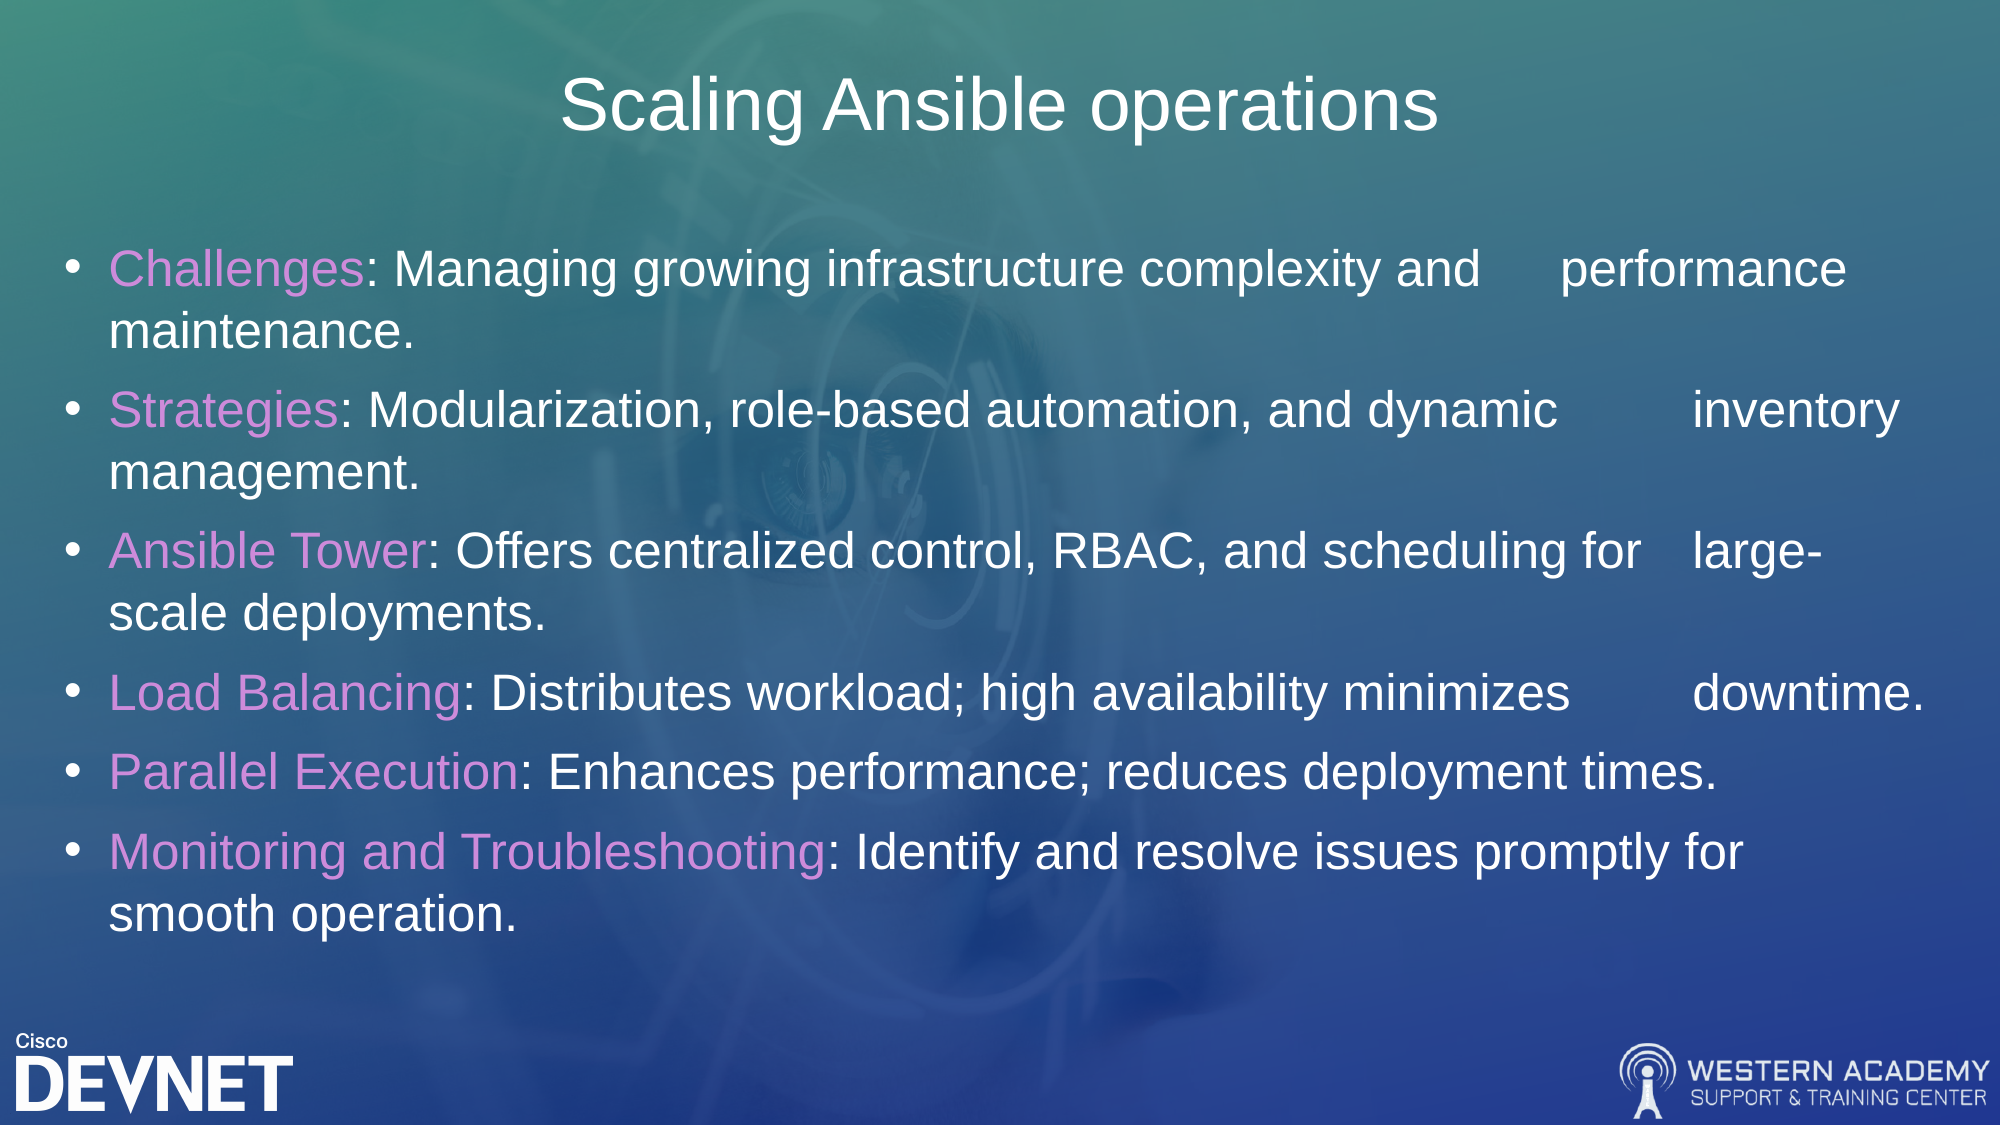

# Scaling Ansible operations
Challenges: Managing growing infrastructure complexity and 	performance maintenance.
Strategies: Modularization, role-based automation, and dynamic 	inventory management.
Ansible Tower: Offers centralized control, RBAC, and scheduling for 	large-scale deployments.
Load Balancing: Distributes workload; high availability minimizes 	downtime.
Parallel Execution: Enhances performance; reduces deployment times.
Monitoring and Troubleshooting: Identify and resolve issues promptly for 	smooth operation.